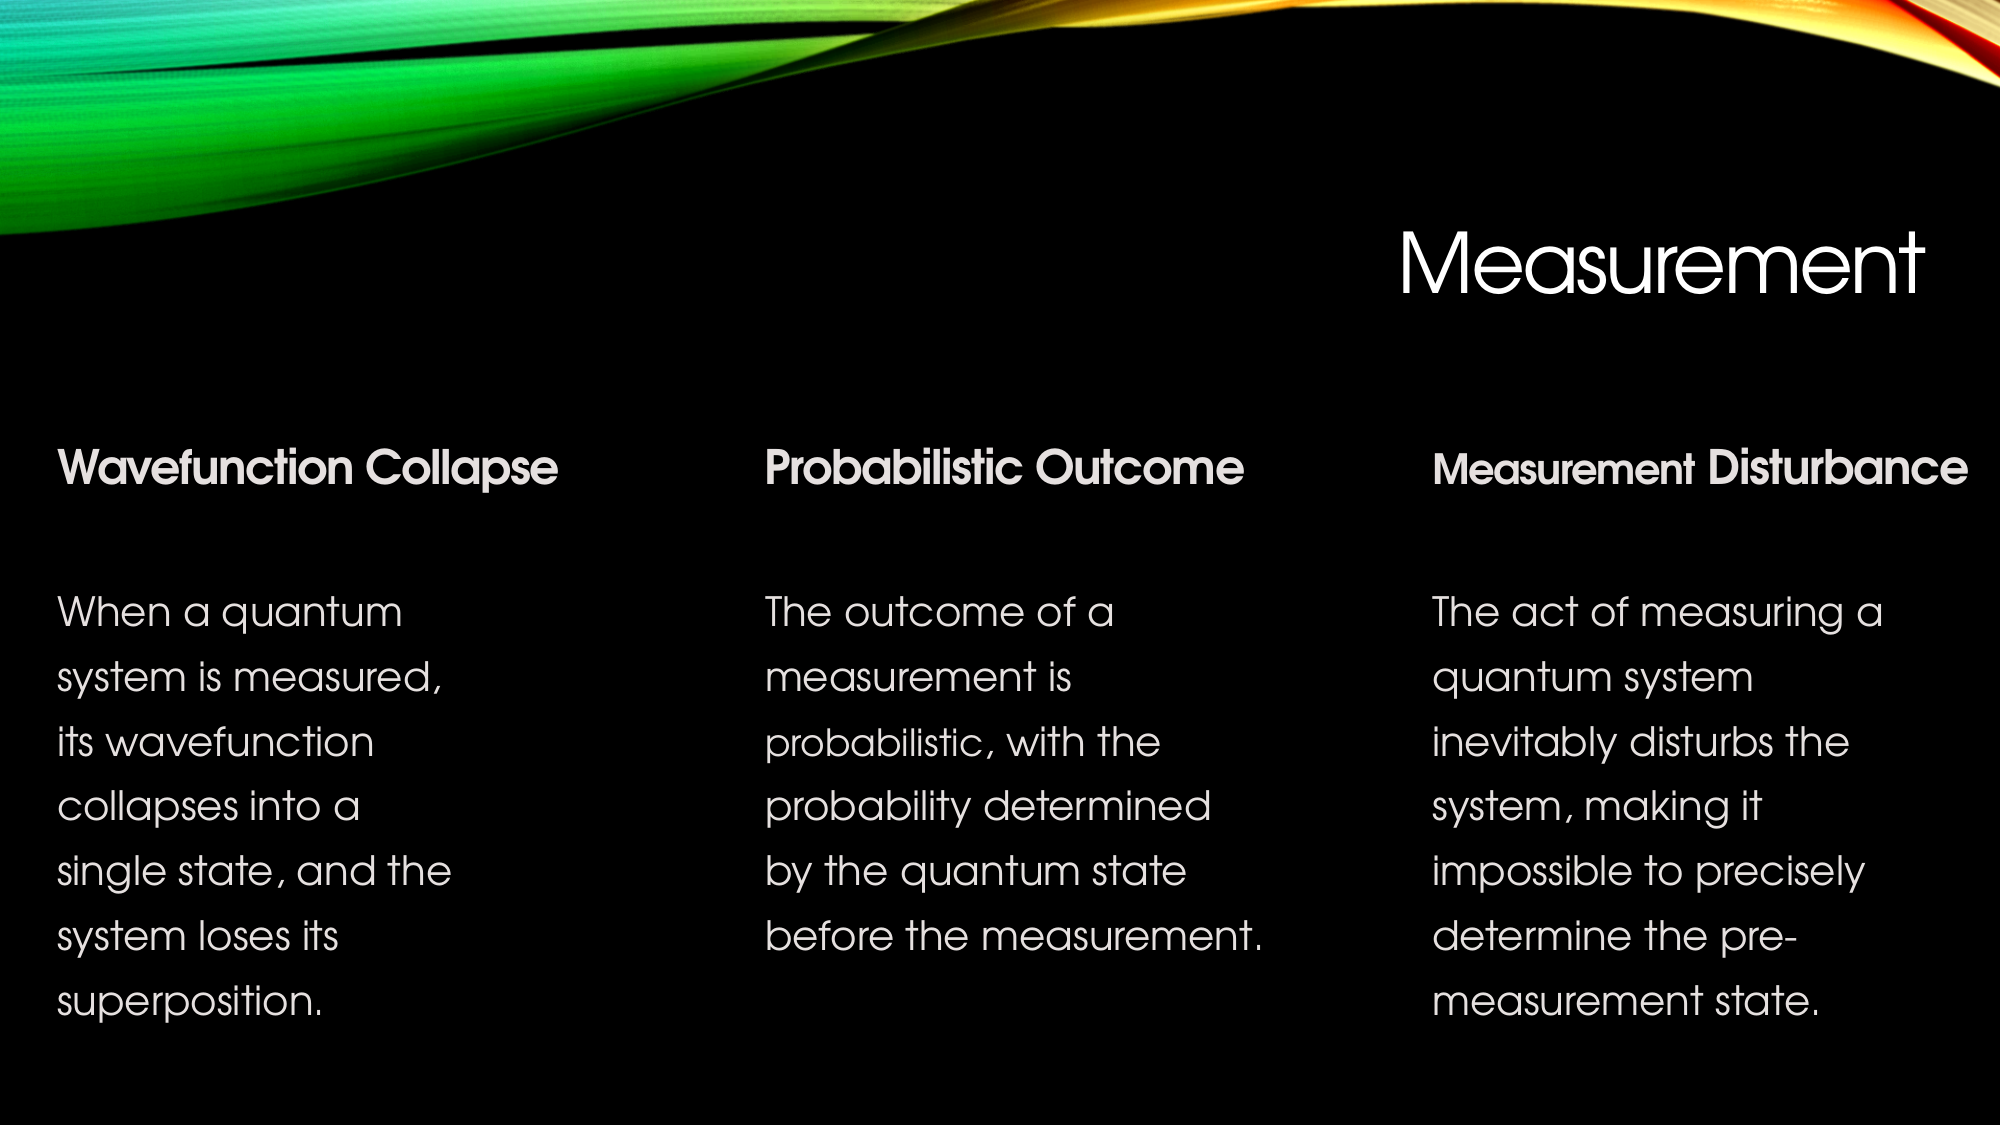

Measurement
Wavefunction Collapse
Probabilistic Outcome
Measurement Disturbance
When a quantum system is measured, its wavefunction collapses into a single state, and the system loses its superposition.
The outcome of a measurement is probabilistic, with the probability determined by the quantum state before the measurement.
The act of measuring a quantum system inevitably disturbs the system, making it impossible to precisely determine the pre-measurement state.